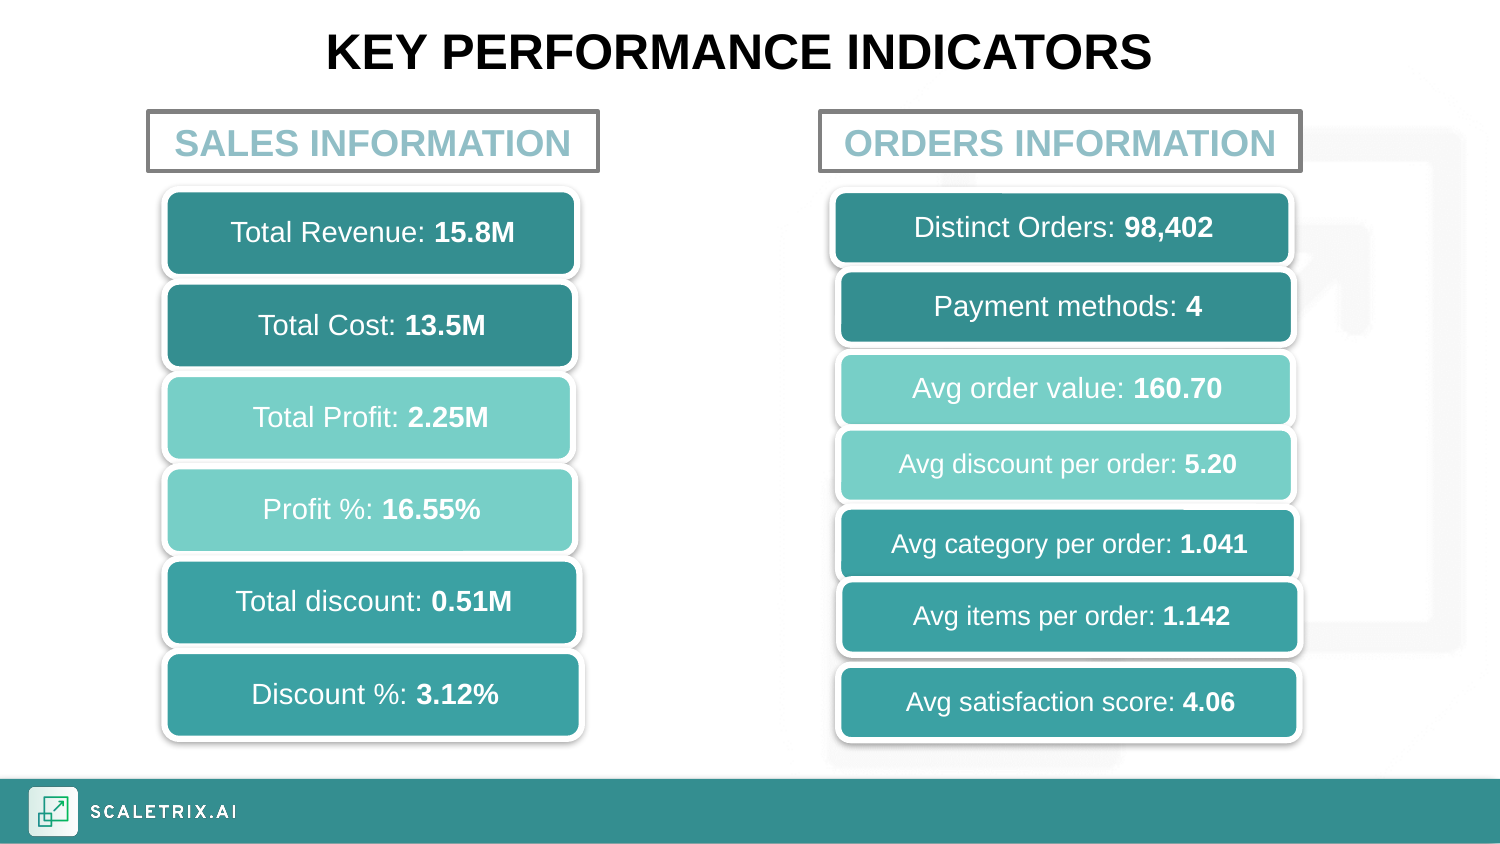

KEY PERFORMANCE INDICATORS
SALES INFORMATION
ORDERS INFORMATION
Total Revenue: 15.8M
Total Cost: 13.5M
Total Profit: 2.25M
Profit %: 16.55%
Total discount: 0.51M
Discount %: 3.12%
Distinct Orders: 98,402
Payment methods: 4
Avg order value: 160.70
Avg discount per order: 5.20
Avg category per order: 1.041
Avg items per order: 1.142
Avg satisfaction score: 4.06